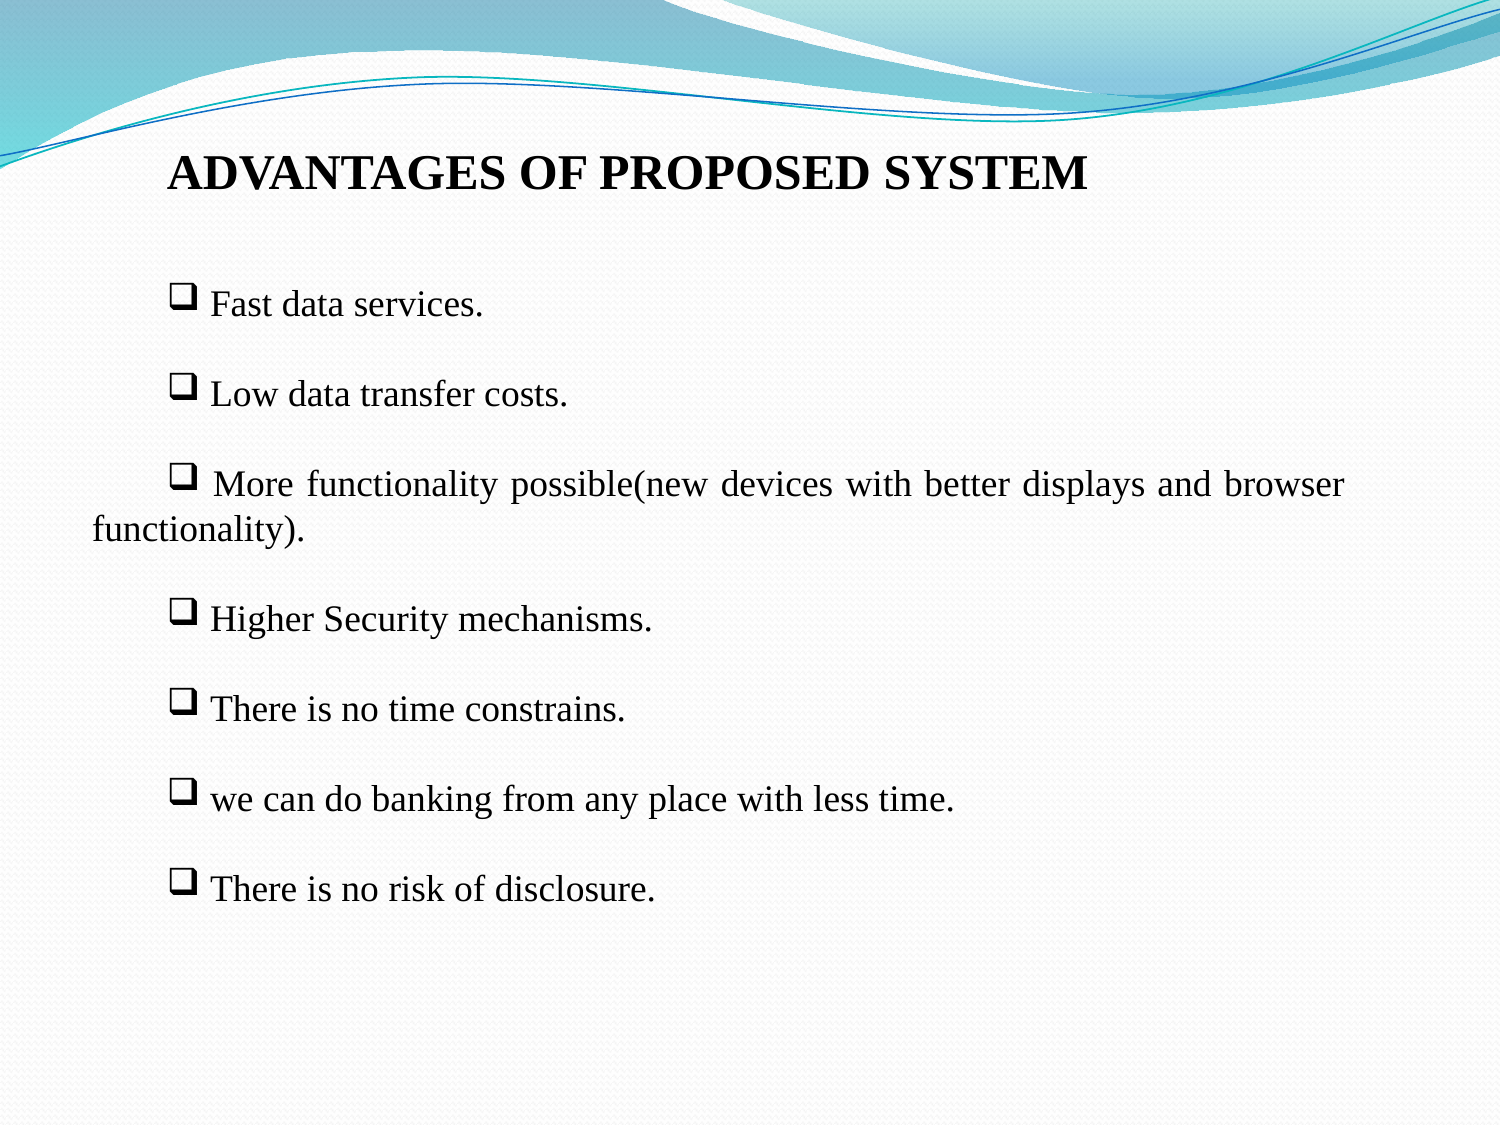

ADVANTAGES OF PROPOSED SYSTEM

 Fast data services.

 Low data transfer costs.

 More functionality possible(new devices with better displays and browser functionality).

 Higher Security mechanisms.

 There is no time constrains.

 we can do banking from any place with less time.

 There is no risk of disclosure.
#